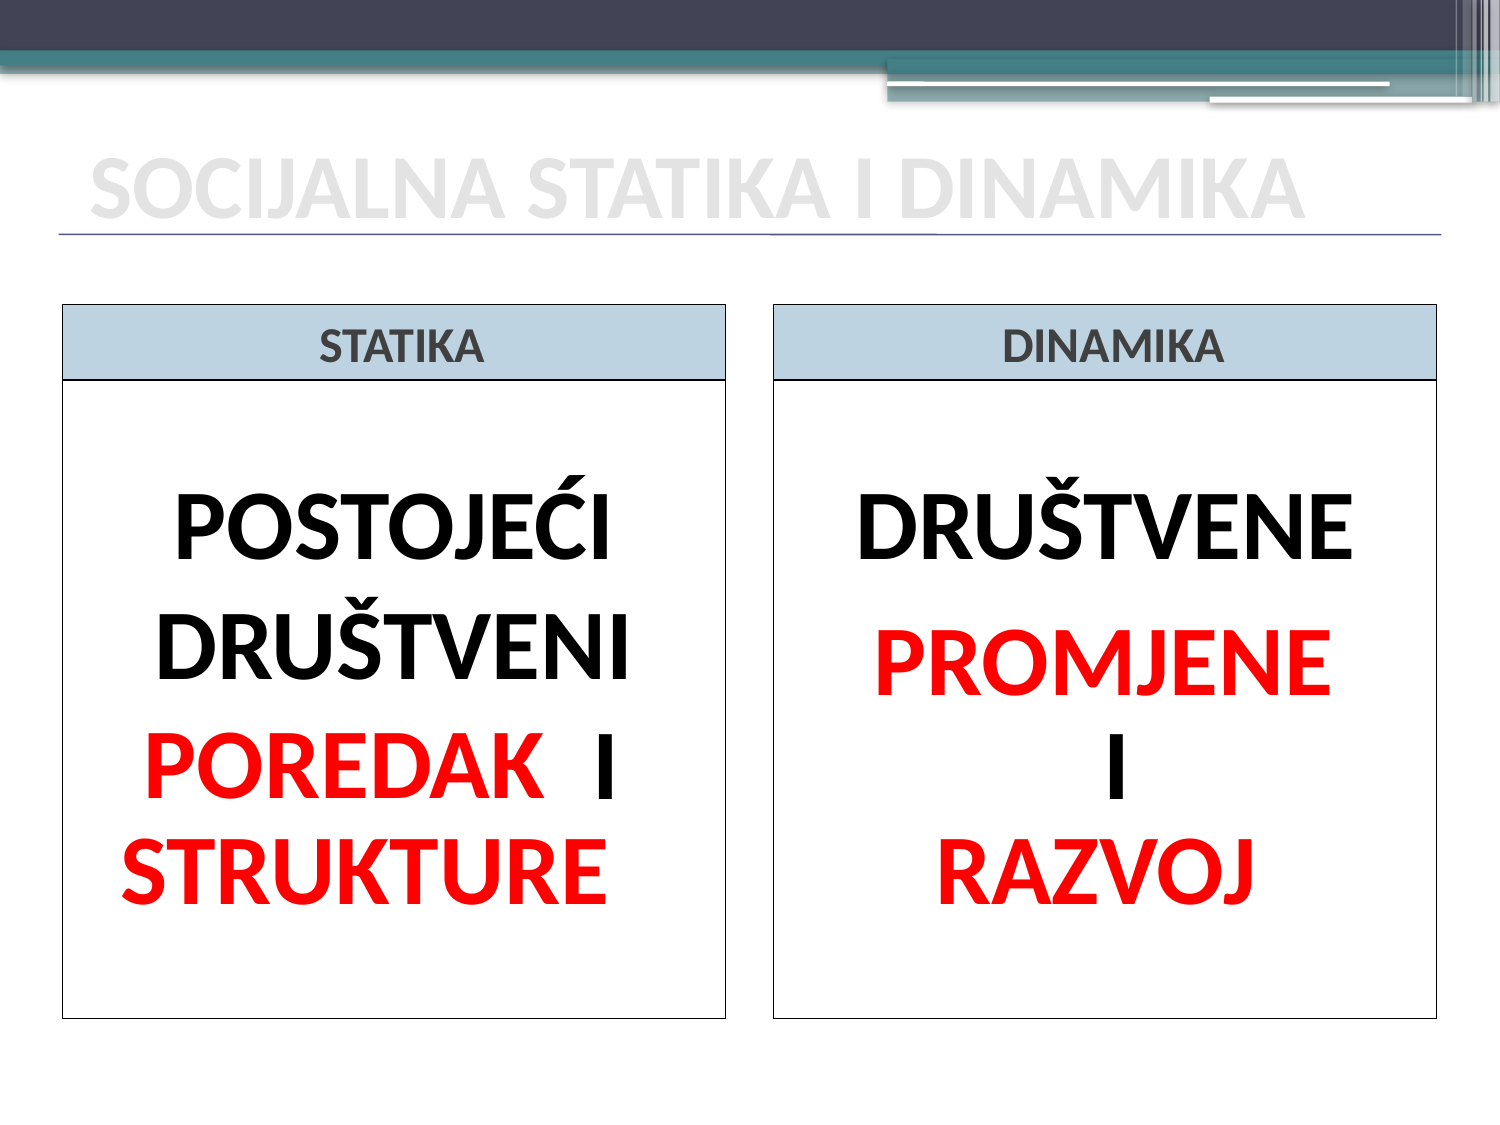

SOCIJALNA STATIKA I DINAMIKA
STATIKA
POSTOJEĆI DRUŠTVENI POREDAK I STRUKTURE
DINAMIKA
DRUŠTVENE PROMJENE
 I
RAZVOJ
PROMJENE
POREDAK
STRUKTURE
RAZVOJ